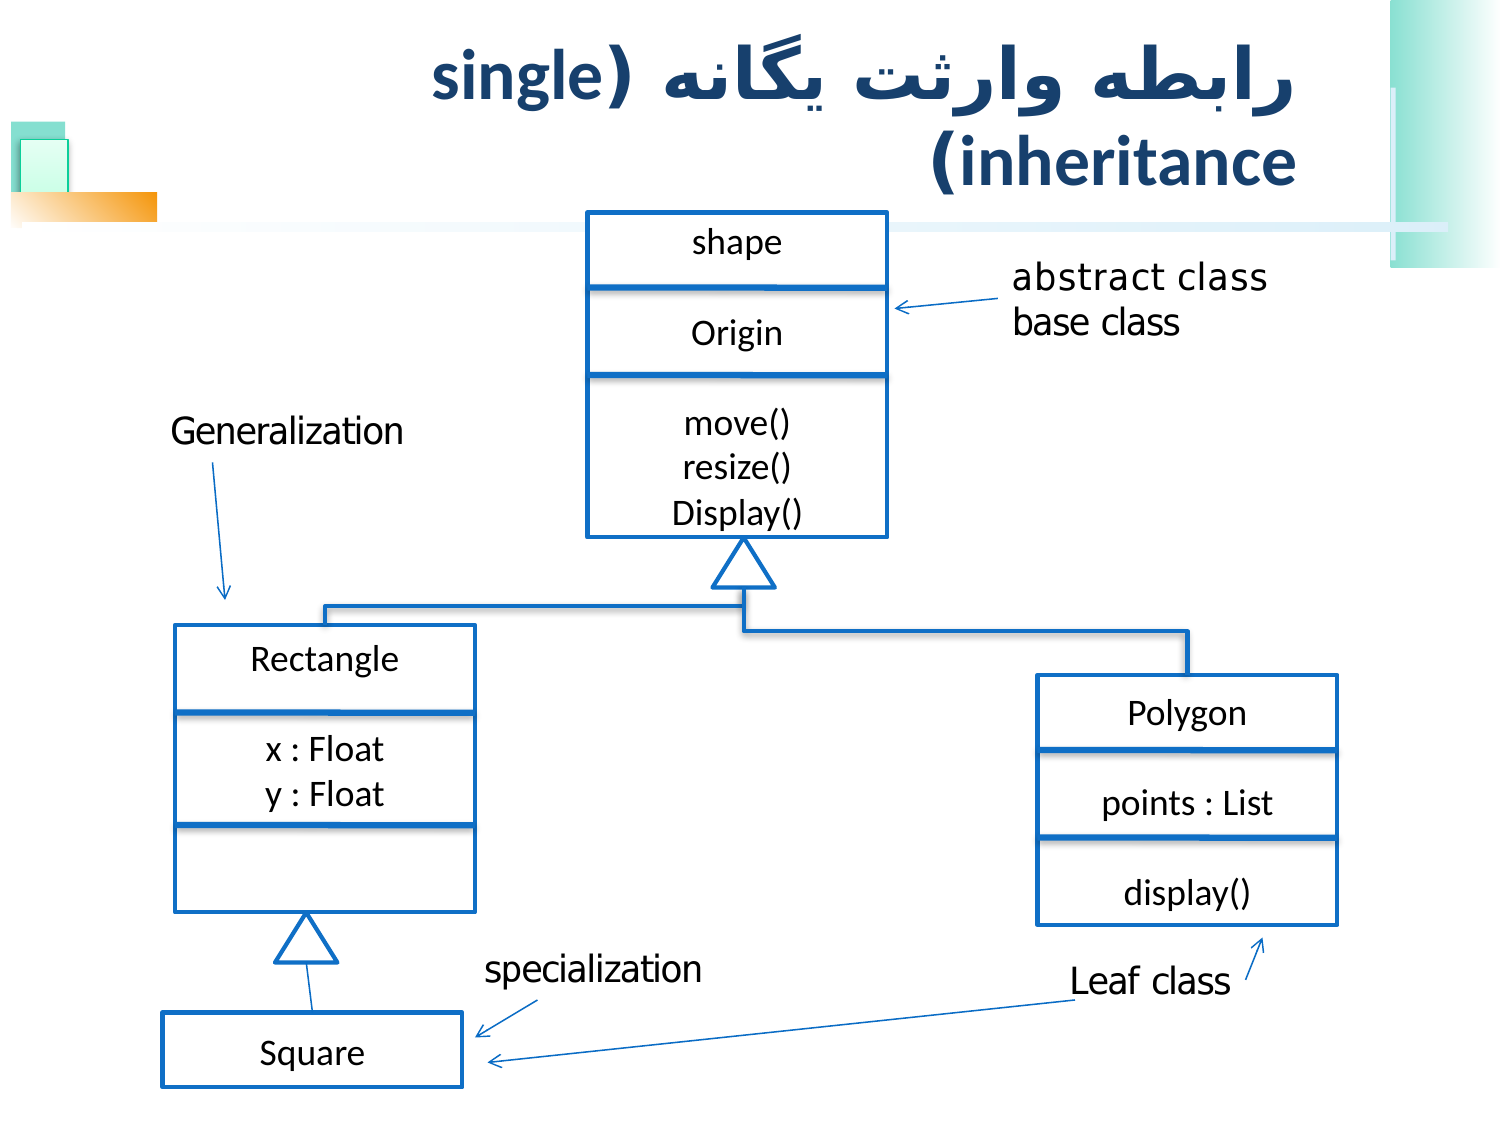

# رابطه وارثت یگانه (single inheritance)
shape

Origin

move()
resize()
Display()
abstract class
base class

Generalization

Rectangle

x : Float
y : Float

Polygon

points : List

display()

specialization
Leaf class

Square